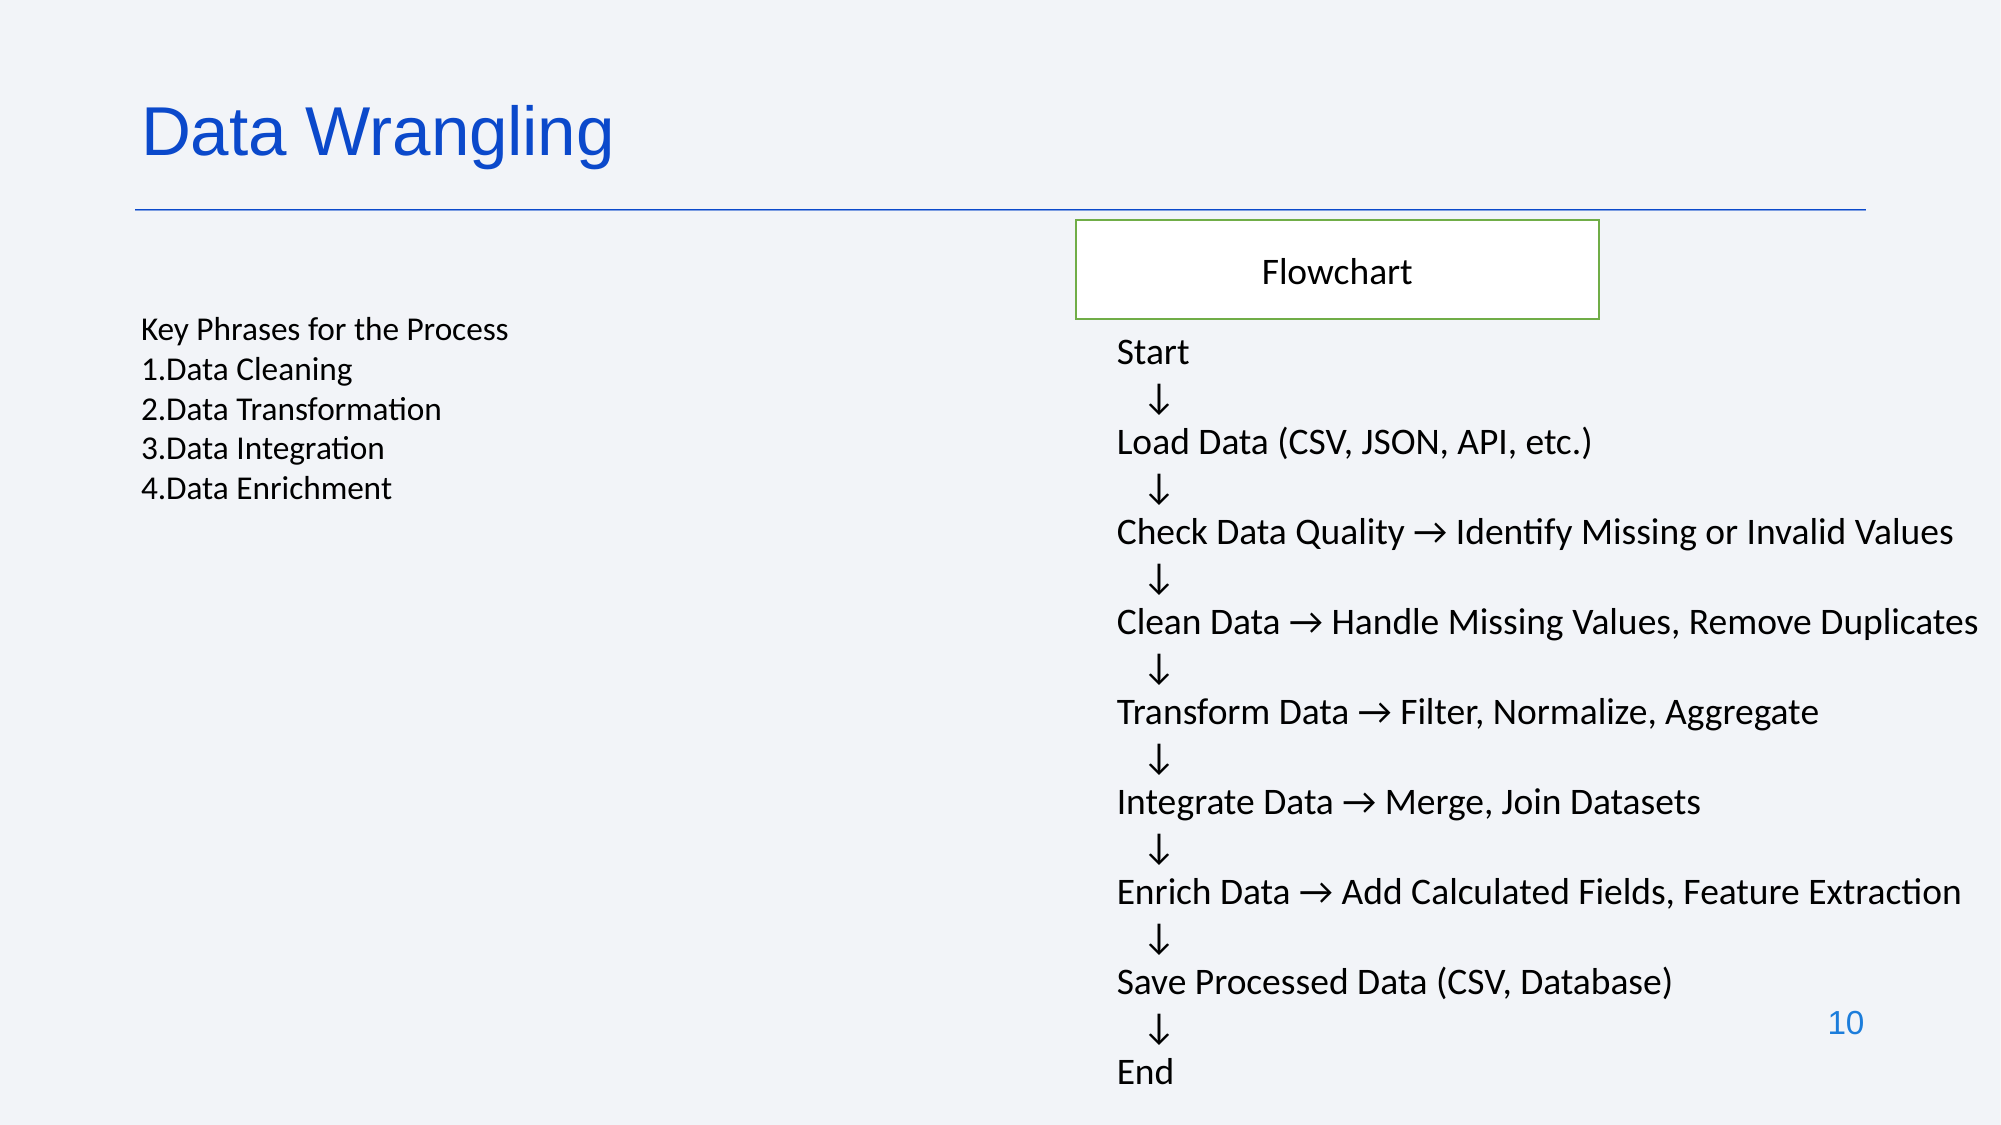

Data Wrangling
Flowchart
Key Phrases for the Process
Data Cleaning
Data Transformation
Data Integration
Data Enrichment
Start
   ↓
Load Data (CSV, JSON, API, etc.)
   ↓
Check Data Quality → Identify Missing or Invalid Values
   ↓
Clean Data → Handle Missing Values, Remove Duplicates
   ↓
Transform Data → Filter, Normalize, Aggregate
   ↓
Integrate Data → Merge, Join Datasets
   ↓
Enrich Data → Add Calculated Fields, Feature Extraction
   ↓
Save Processed Data (CSV, Database)
   ↓
End

10